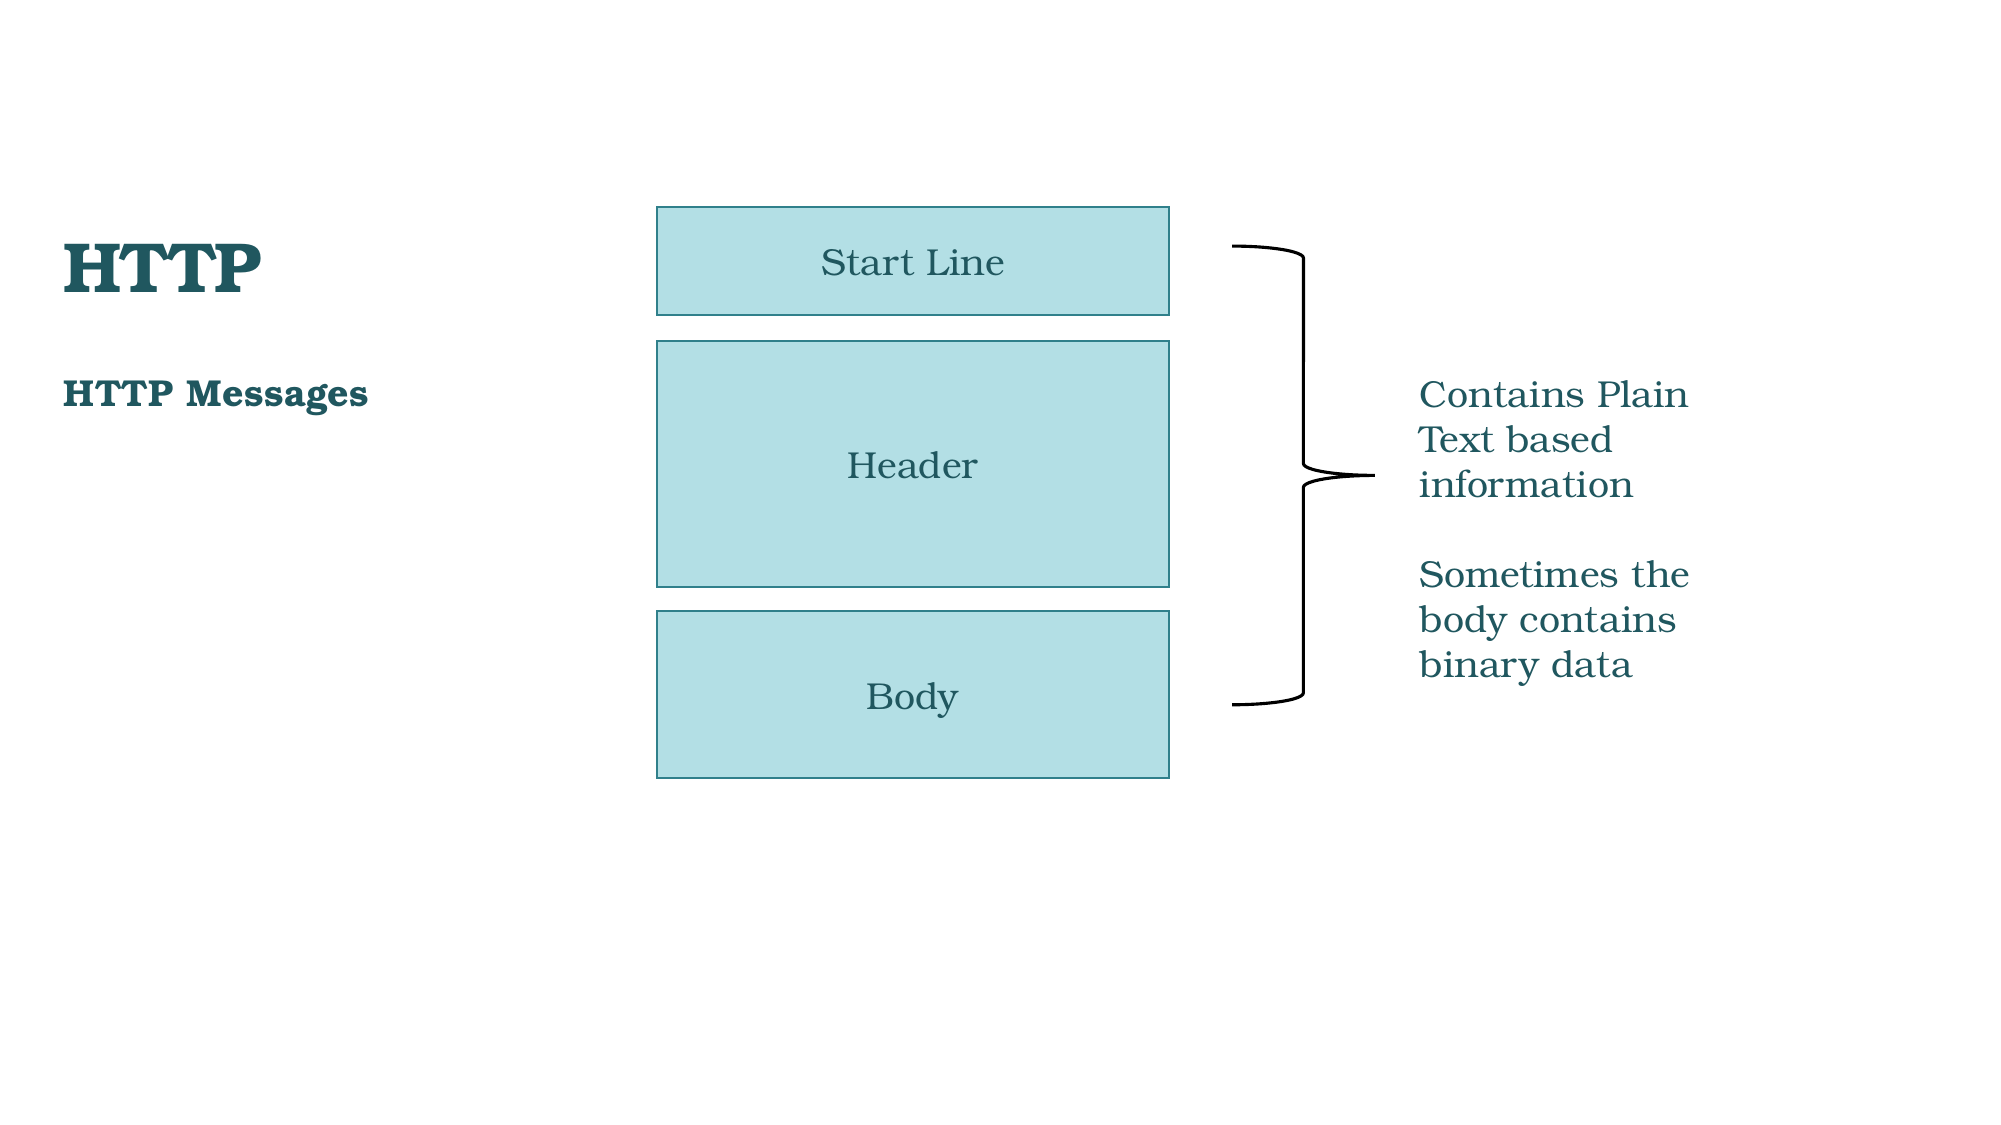

# HTTP
Start Line

Header
Contains Plain Text based information

Sometimes the body contains binary data
HTTP Messages
Body